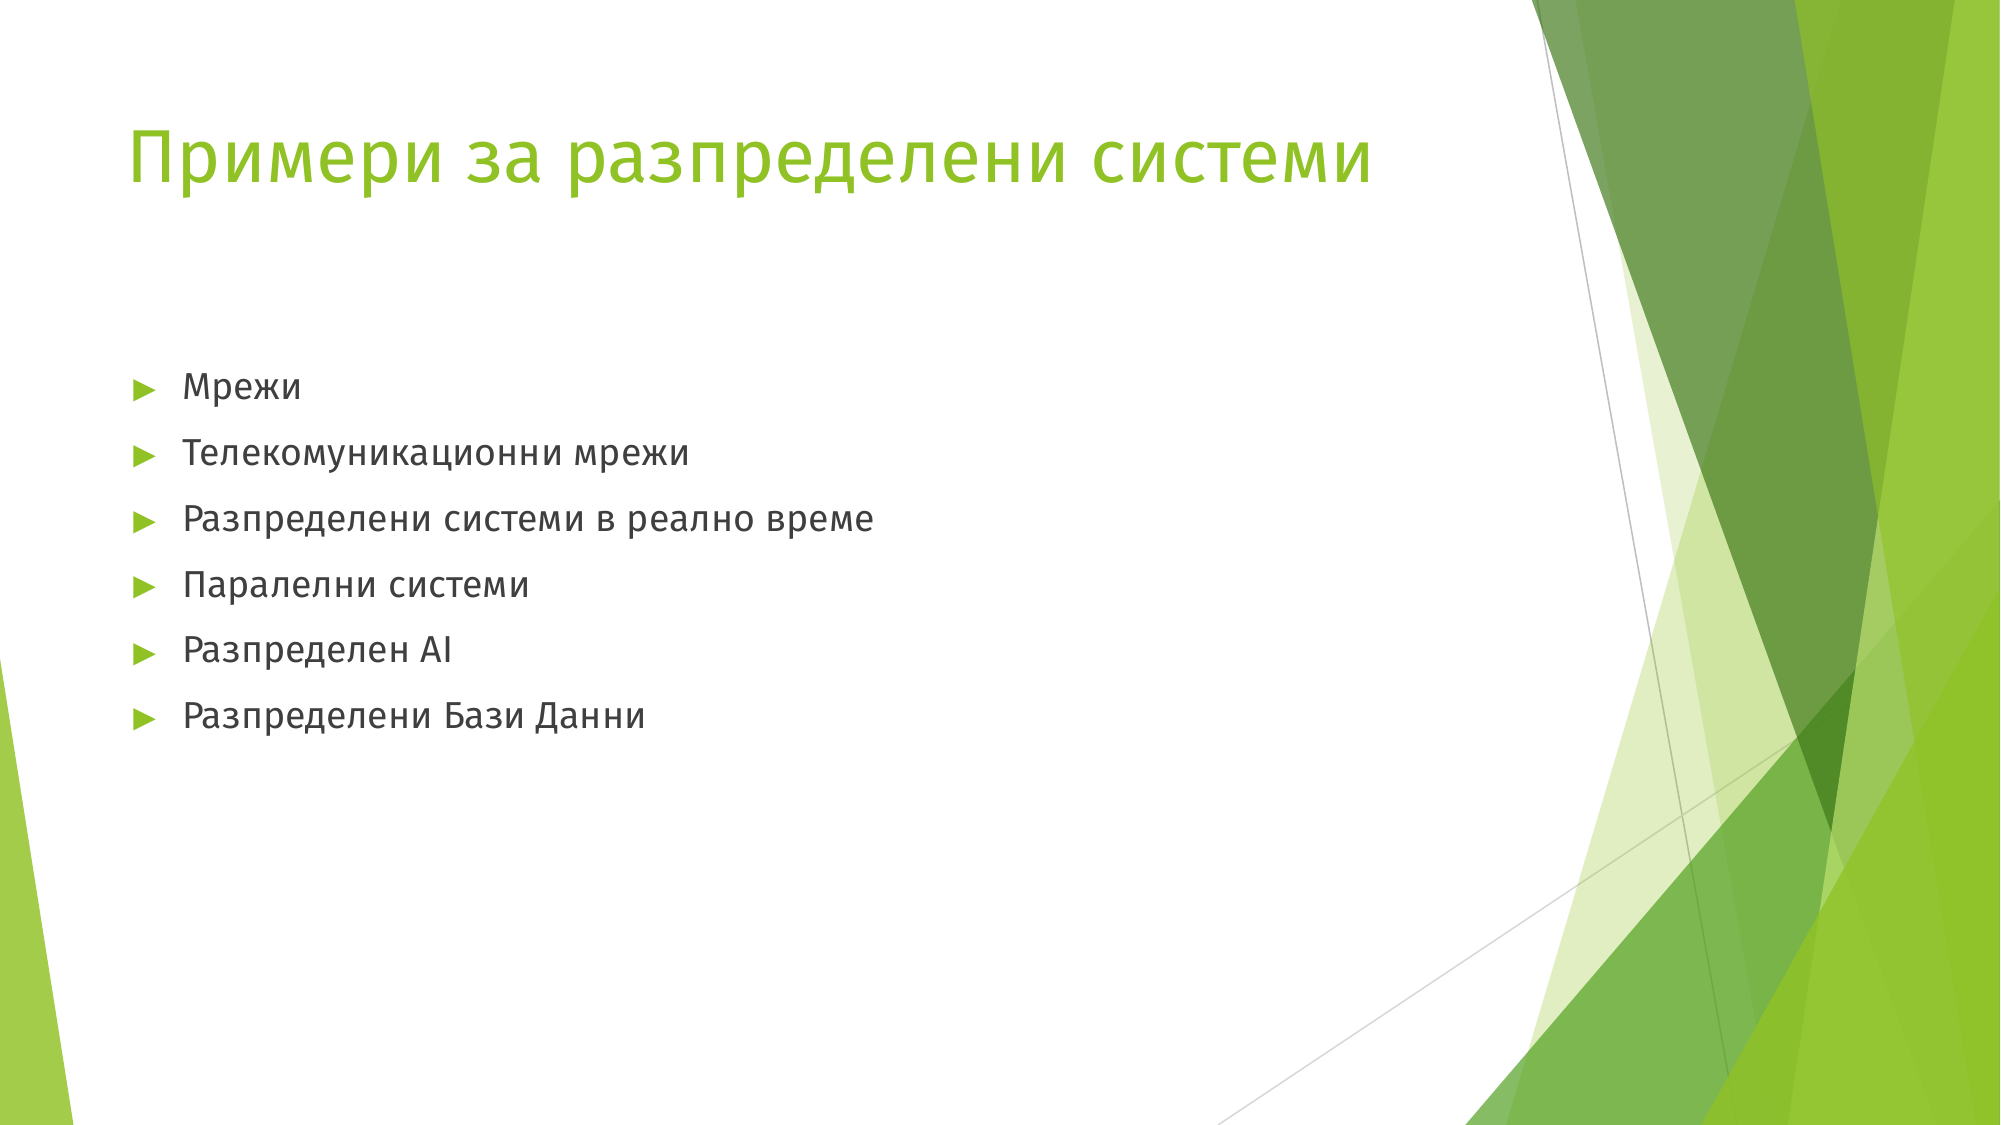

# Примери за разпределени системи
Мрежи
Телекомуникационни мрежи
Разпределени системи в реално време
Паралелни системи
Разпределен AI
Разпределени Бази Данни